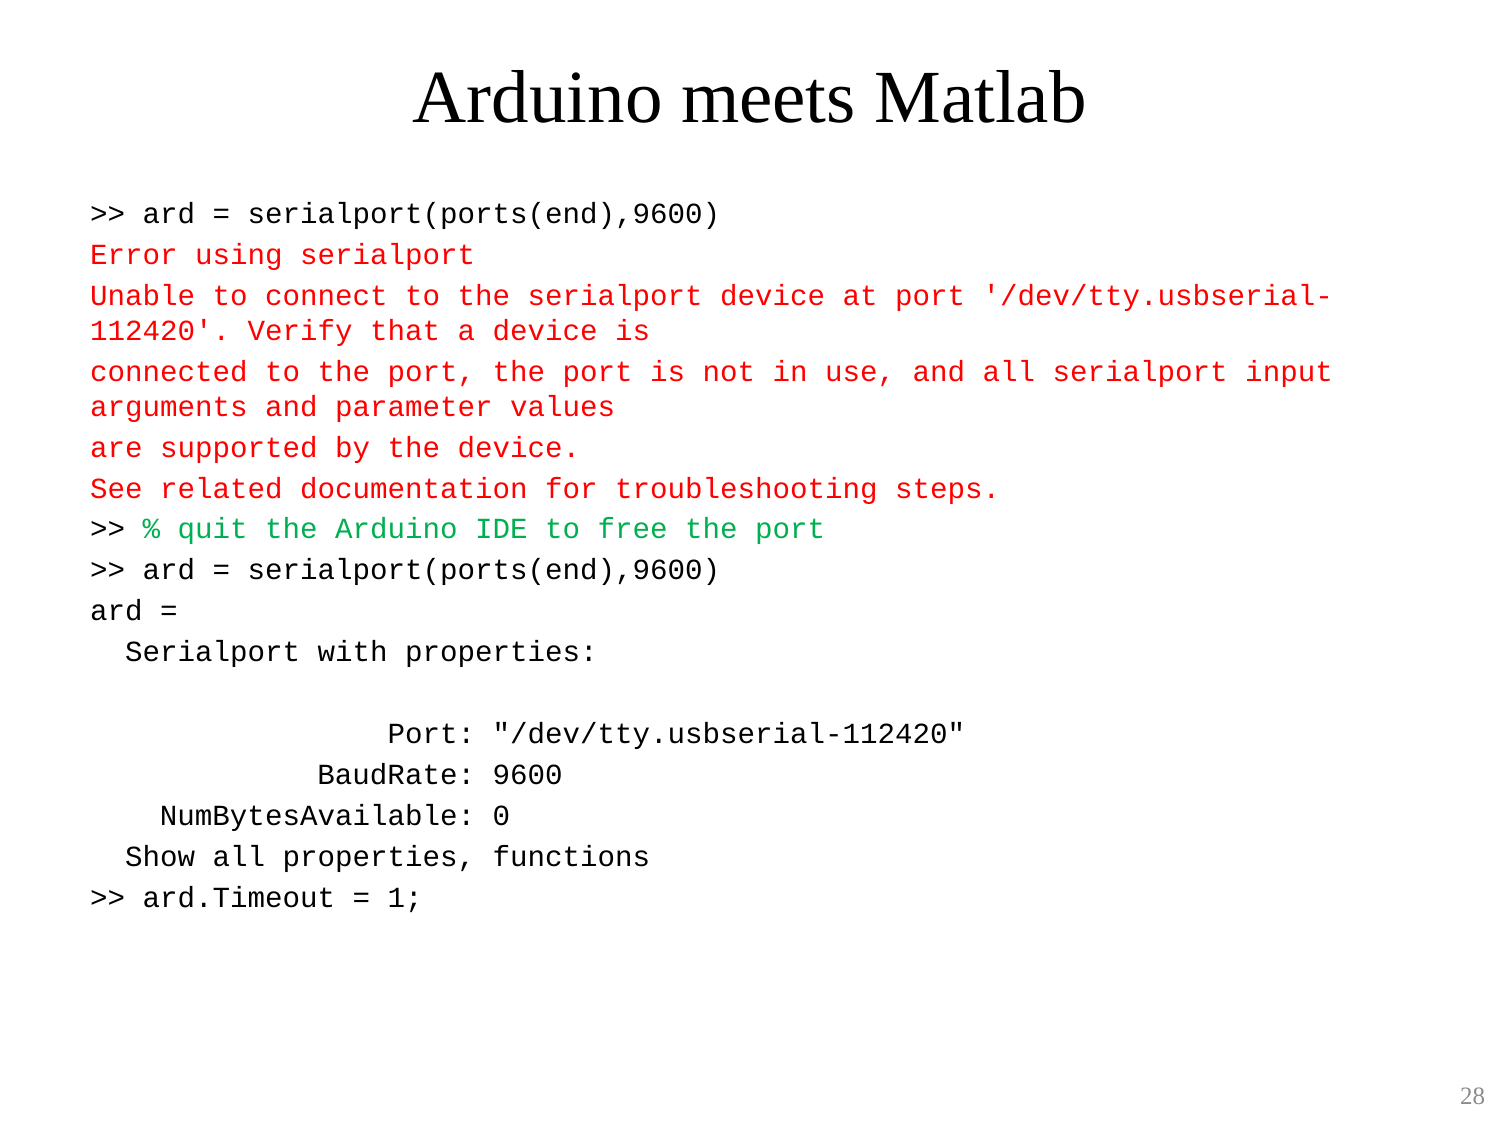

# Arduino meets Matlab
>> ard = serialport(ports(end),9600)
Error using serialport
Unable to connect to the serialport device at port '/dev/tty.usbserial-112420'. Verify that a device is
connected to the port, the port is not in use, and all serialport input arguments and parameter values
are supported by the device.
See related documentation for troubleshooting steps.
>> % quit the Arduino IDE to free the port
>> ard = serialport(ports(end),9600)
ard =
  Serialport with properties:

                 Port: "/dev/tty.usbserial-112420"
             BaudRate: 9600
    NumBytesAvailable: 0
  Show all properties, functions
>> ard.Timeout = 1;

28